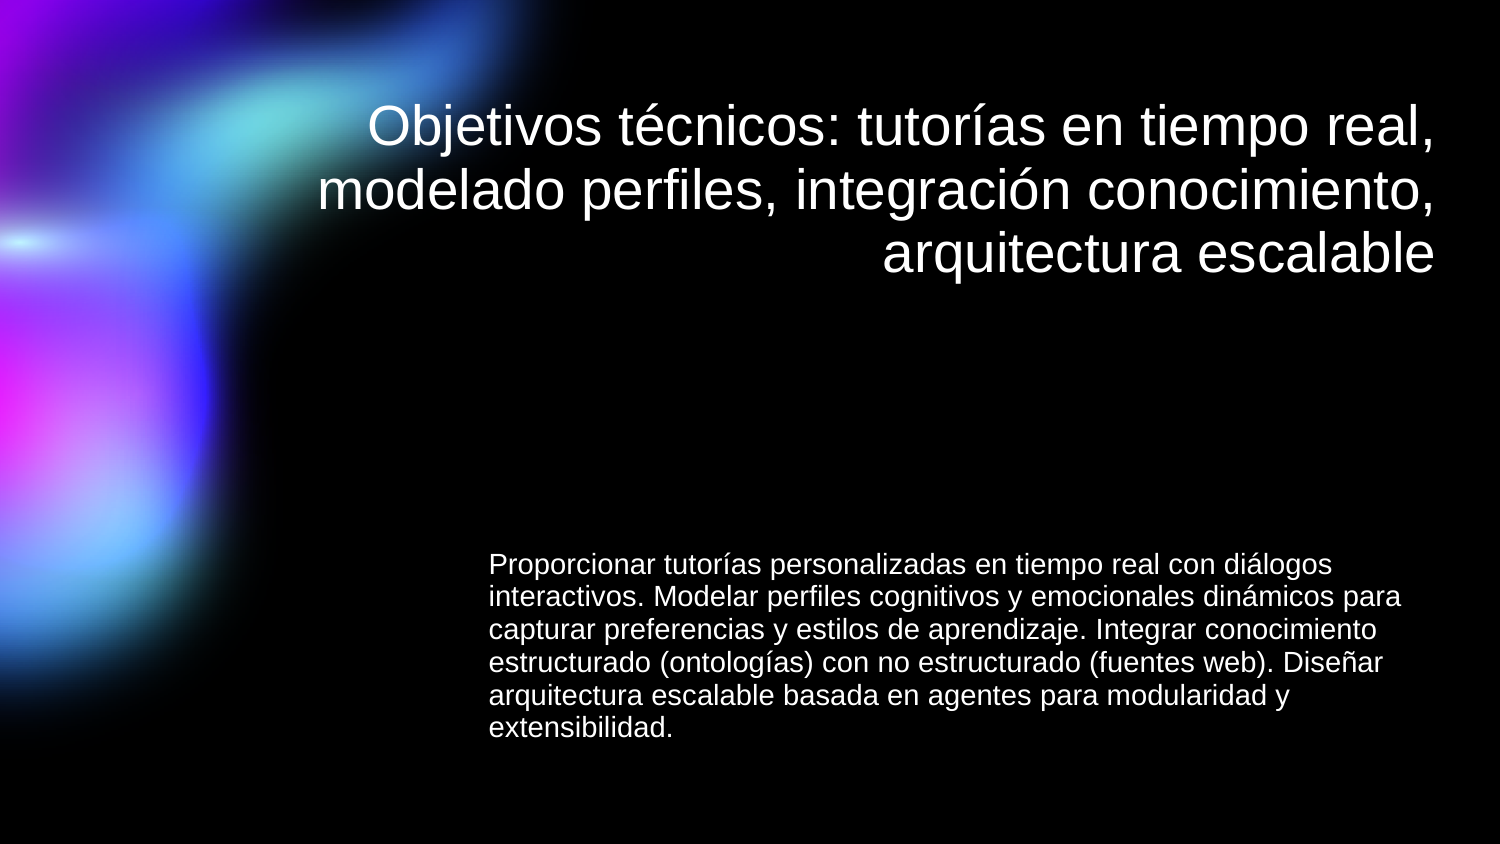

# Objetivos técnicos: tutorías en tiempo real, modelado perfiles, integración conocimiento, arquitectura escalable
Proporcionar tutorías personalizadas en tiempo real con diálogos interactivos. Modelar perfiles cognitivos y emocionales dinámicos para capturar preferencias y estilos de aprendizaje. Integrar conocimiento estructurado (ontologías) con no estructurado (fuentes web). Diseñar arquitectura escalable basada en agentes para modularidad y extensibilidad.